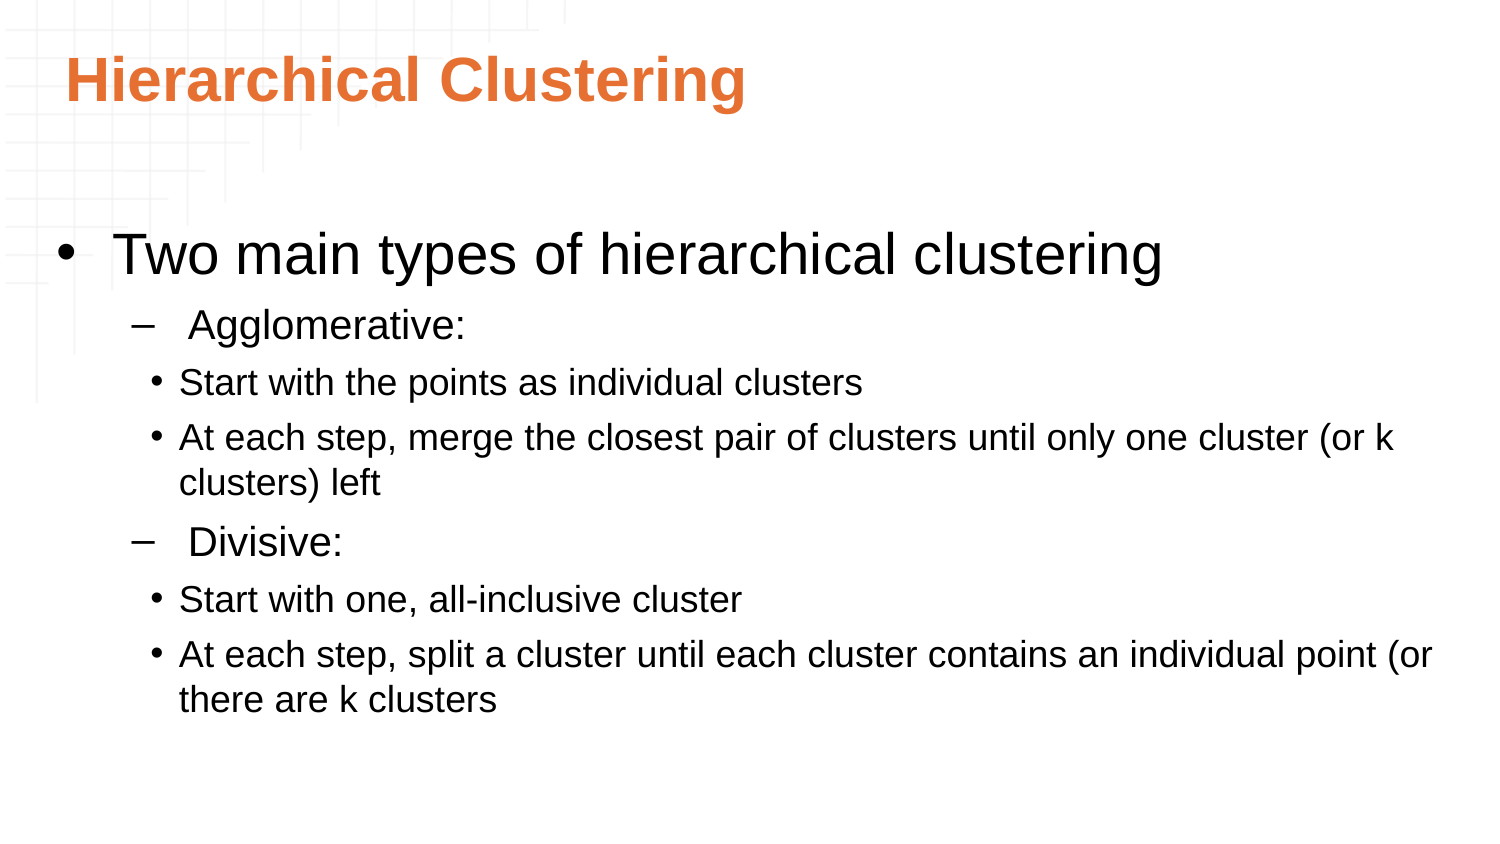

# Hierarchical Clustering
Two main types of hierarchical clustering
Agglomerative:
Start with the points as individual clusters
At each step, merge the closest pair of clusters until only one cluster (or k clusters) left
Divisive:
Start with one, all-inclusive cluster
At each step, split a cluster until each cluster contains an individual point (or there are k clusters